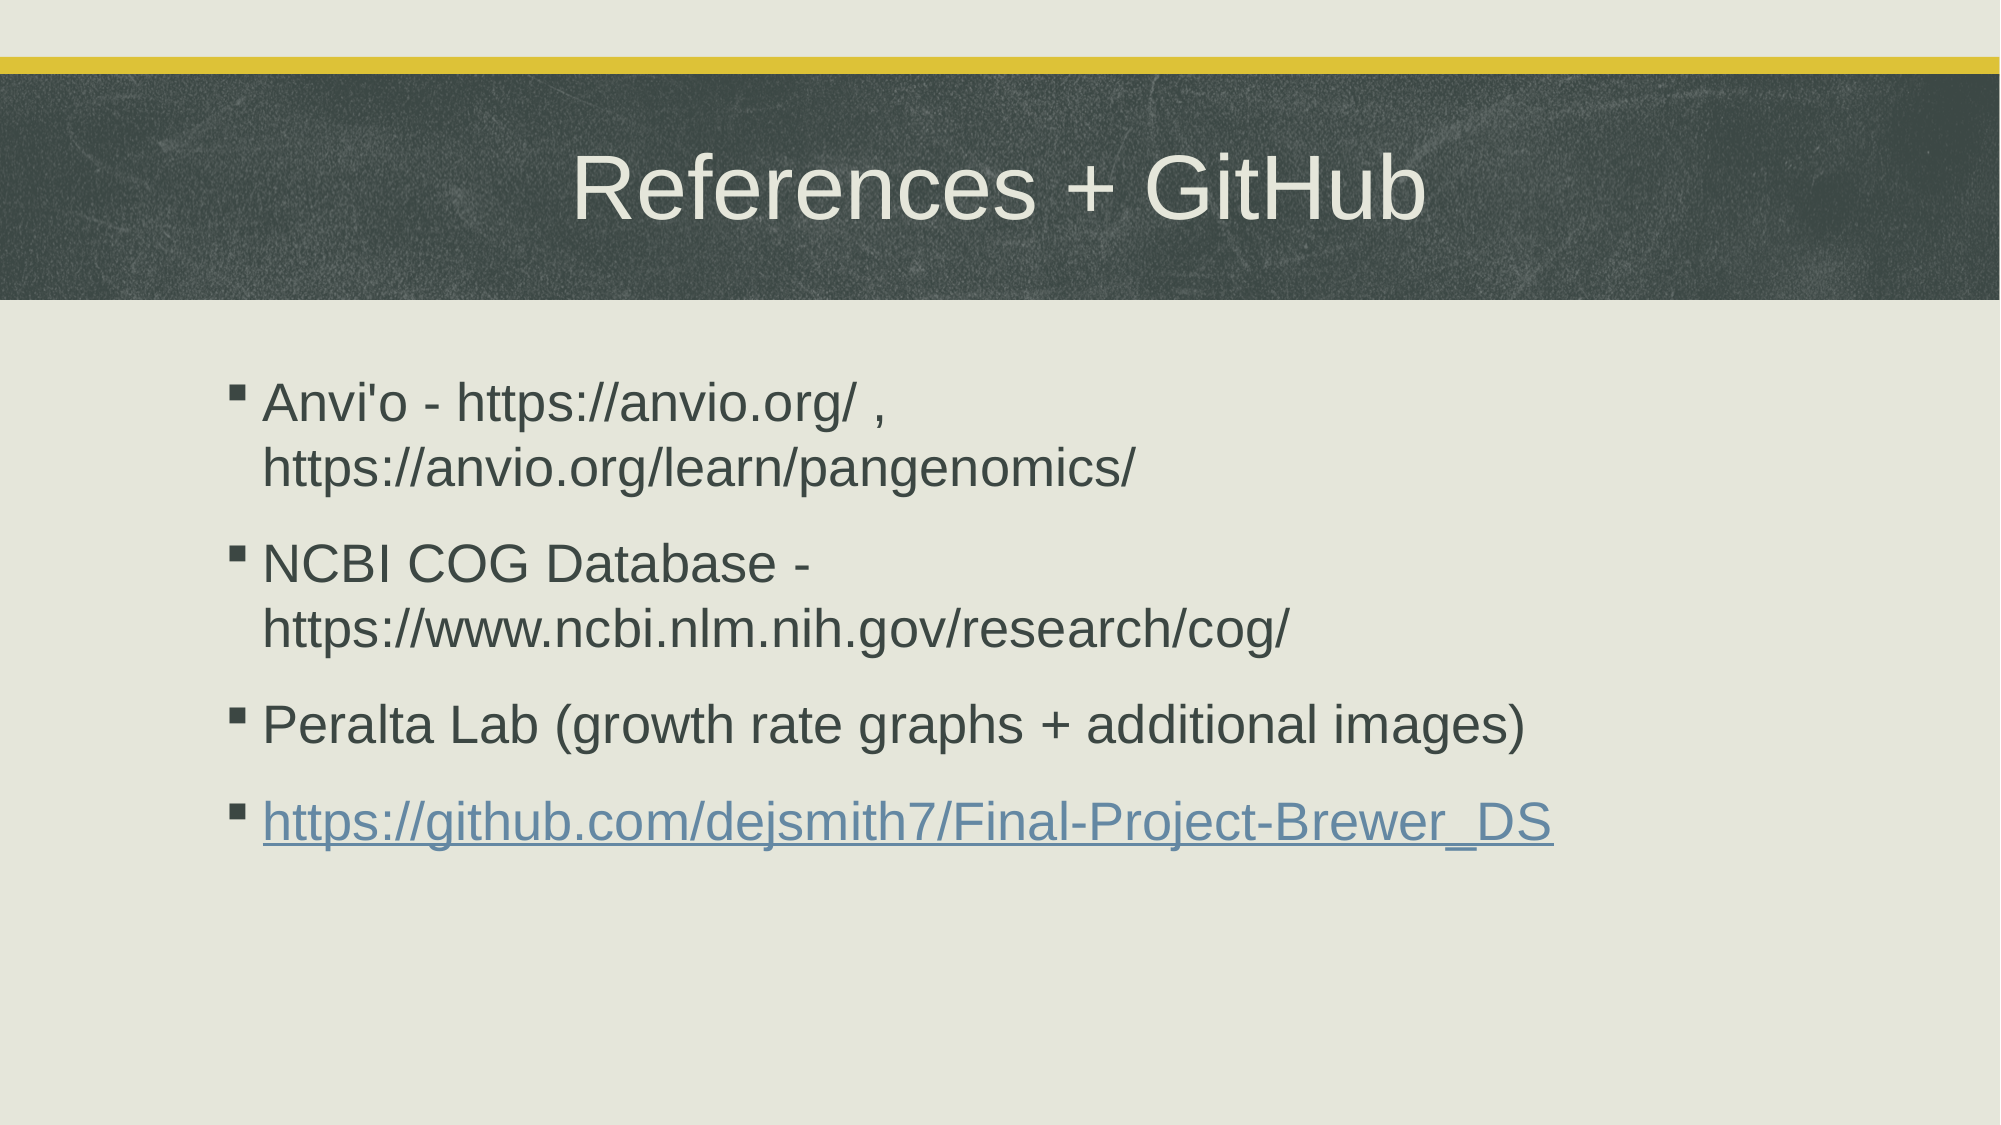

# References + GitHub
Anvi'o - https://anvio.org/ , https://anvio.org/learn/pangenomics/
NCBI COG Database - https://www.ncbi.nlm.nih.gov/research/cog/
Peralta Lab (growth rate graphs + additional images)
https://github.com/dejsmith7/Final-Project-Brewer_DS